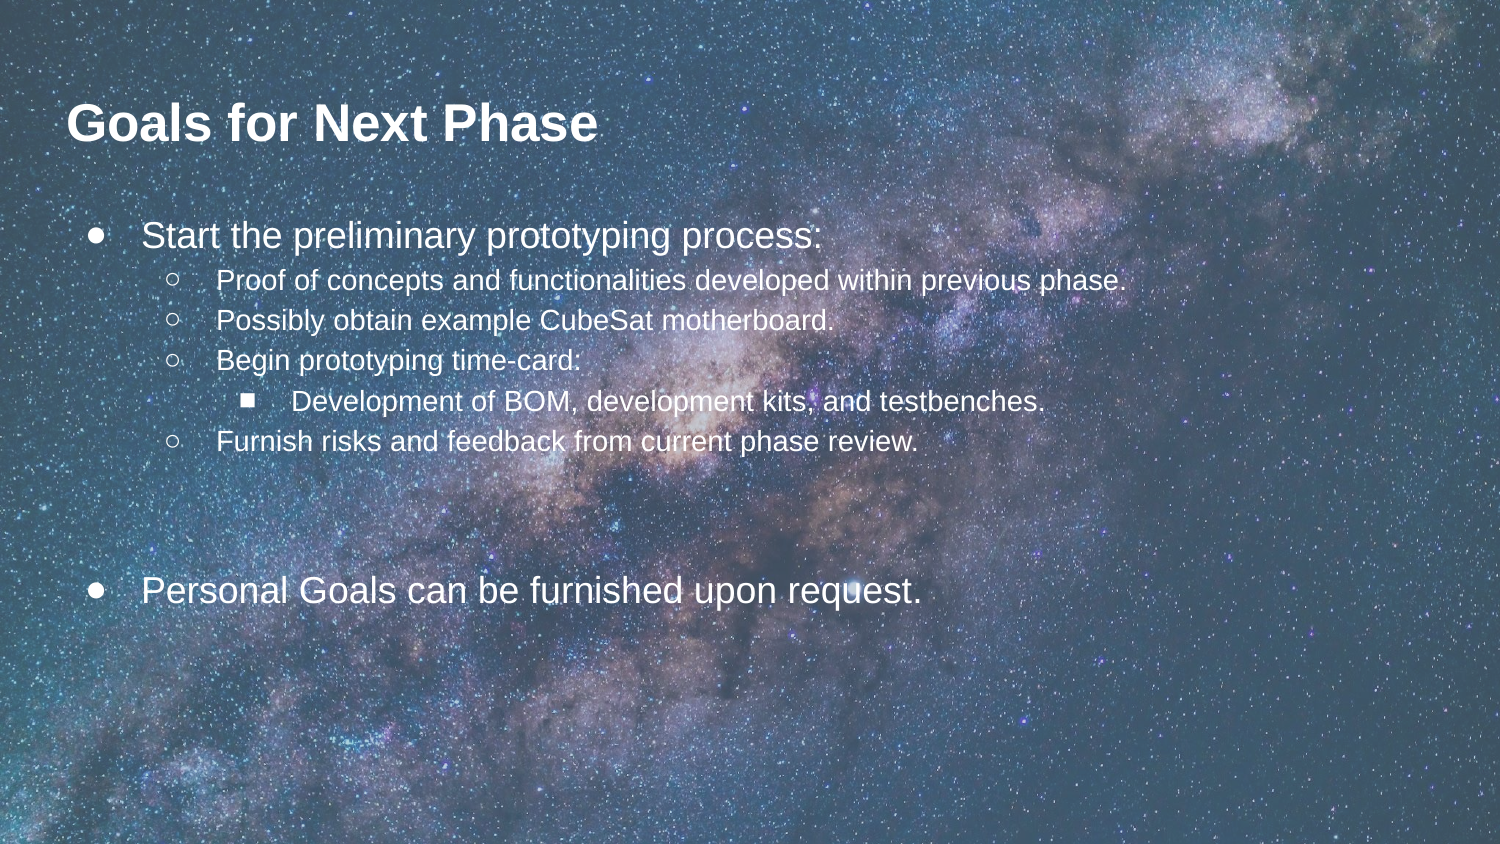

# Goals for Next Phase
Start the preliminary prototyping process:
Proof of concepts and functionalities developed within previous phase.
Possibly obtain example CubeSat motherboard.
Begin prototyping time-card:
Development of BOM, development kits, and testbenches.
Furnish risks and feedback from current phase review.

Personal Goals can be furnished upon request.